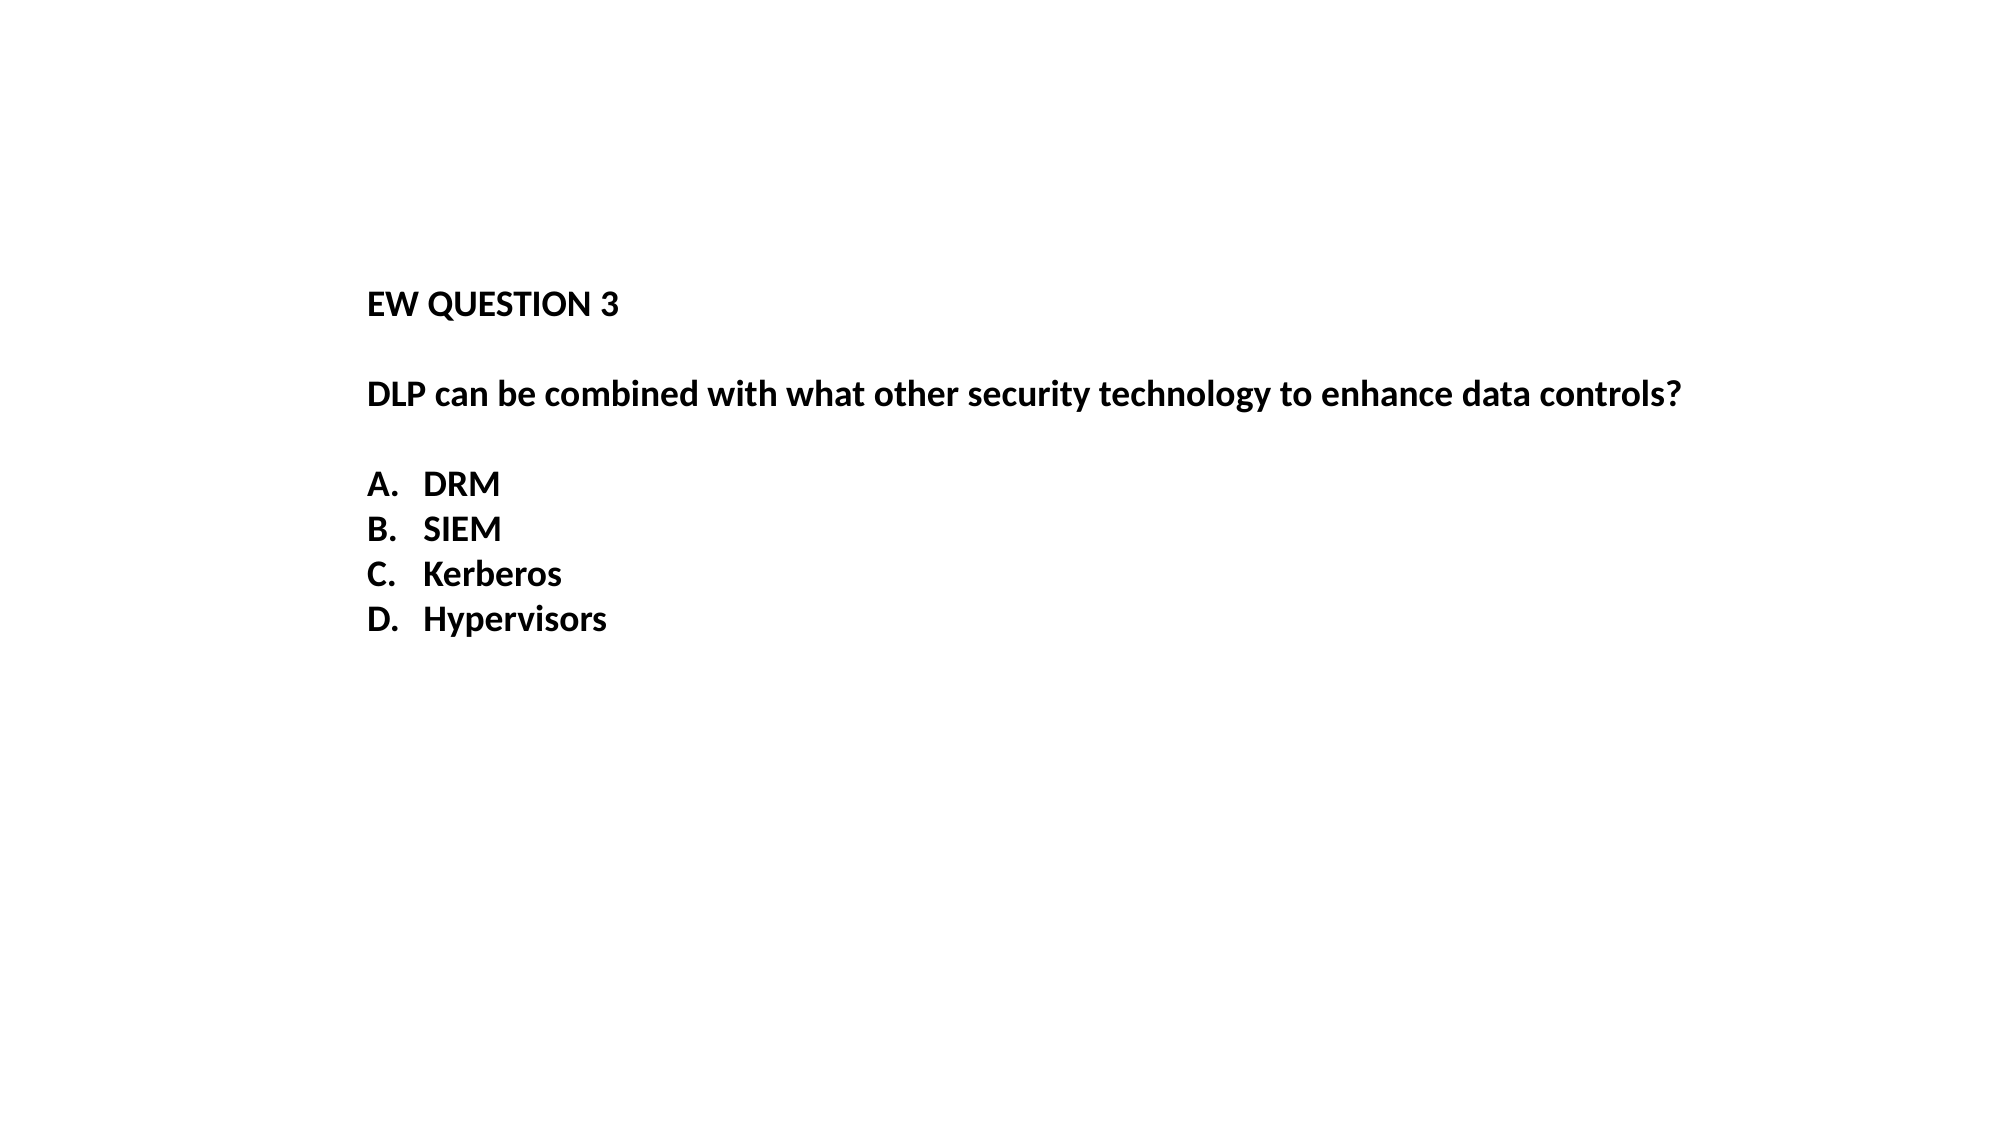

EW QUESTION 3

DLP can be combined with what other security technology to enhance data controls?

DRM
SIEM
Kerberos
Hypervisors